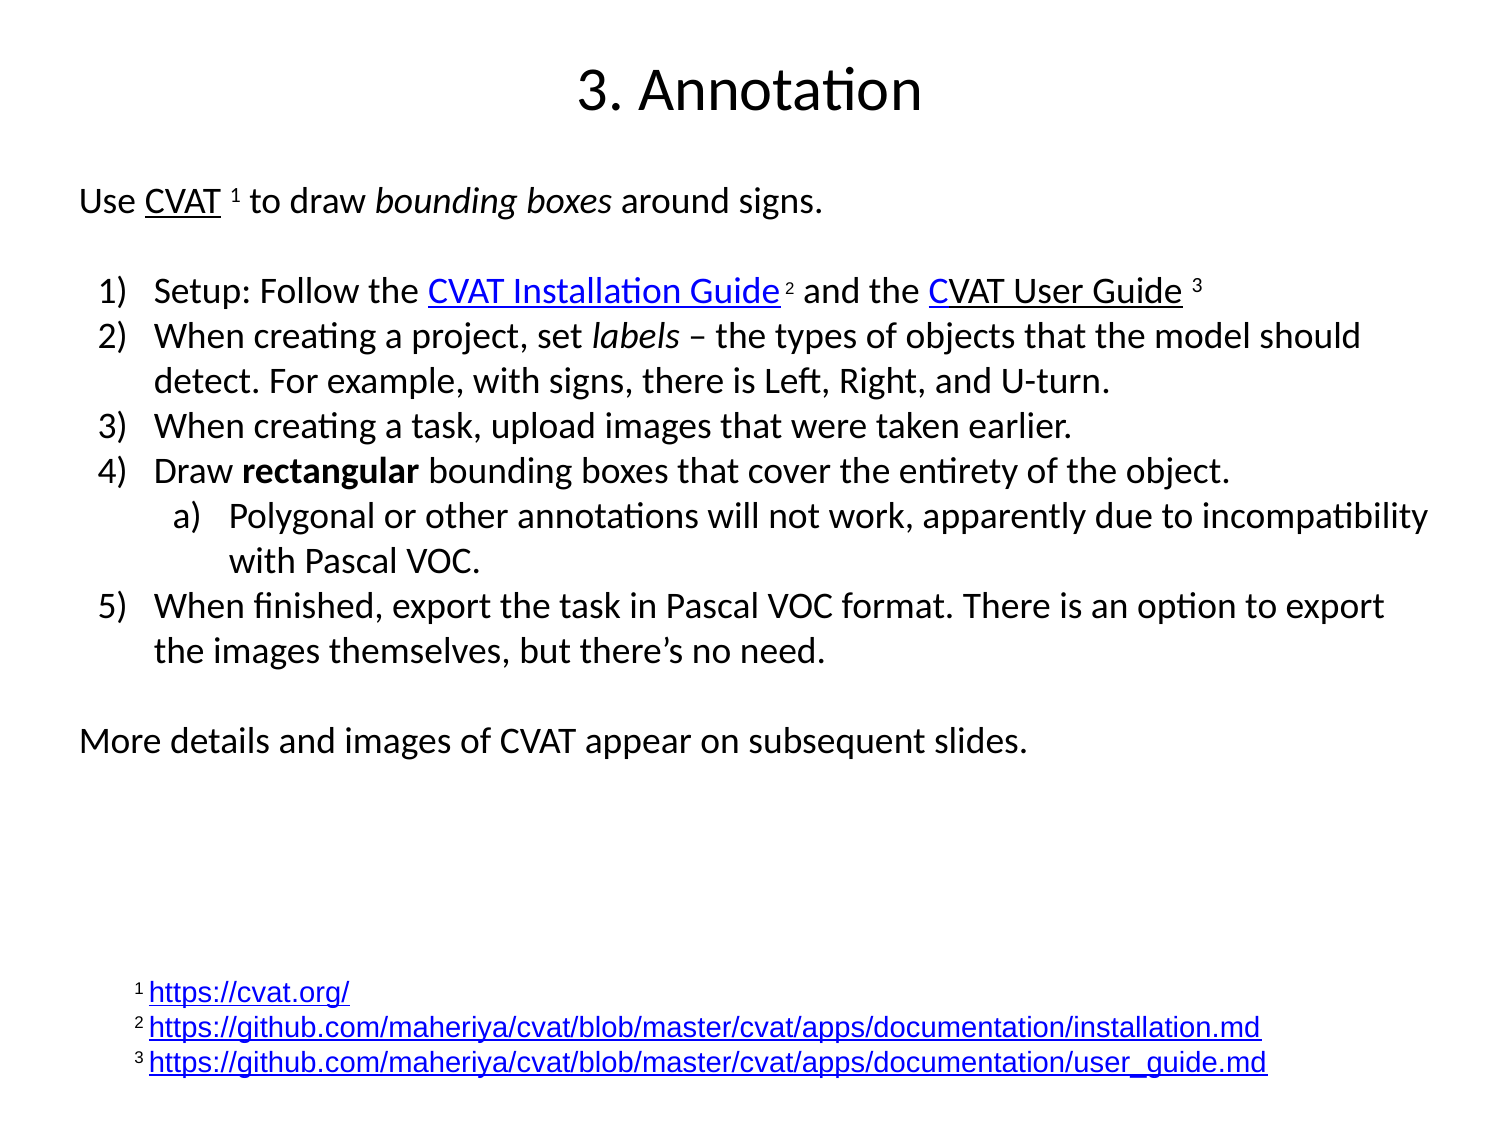

# 3. Annotation

Use CVAT 1 to draw bounding boxes around signs.

Setup: Follow the CVAT Installation Guide 2 and the CVAT User Guide 3
When creating a project, set labels – the types of objects that the model should detect. For example, with signs, there is Left, Right, and U-turn.
When creating a task, upload images that were taken earlier.
Draw rectangular bounding boxes that cover the entirety of the object.
Polygonal or other annotations will not work, apparently due to incompatibility with Pascal VOC.
When finished, export the task in Pascal VOC format. There is an option to export the images themselves, but there’s no need.

More details and images of CVAT appear on subsequent slides.
1 https://cvat.org/
2 https://github.com/maheriya/cvat/blob/master/cvat/apps/documentation/installation.md
3 https://github.com/maheriya/cvat/blob/master/cvat/apps/documentation/user_guide.md